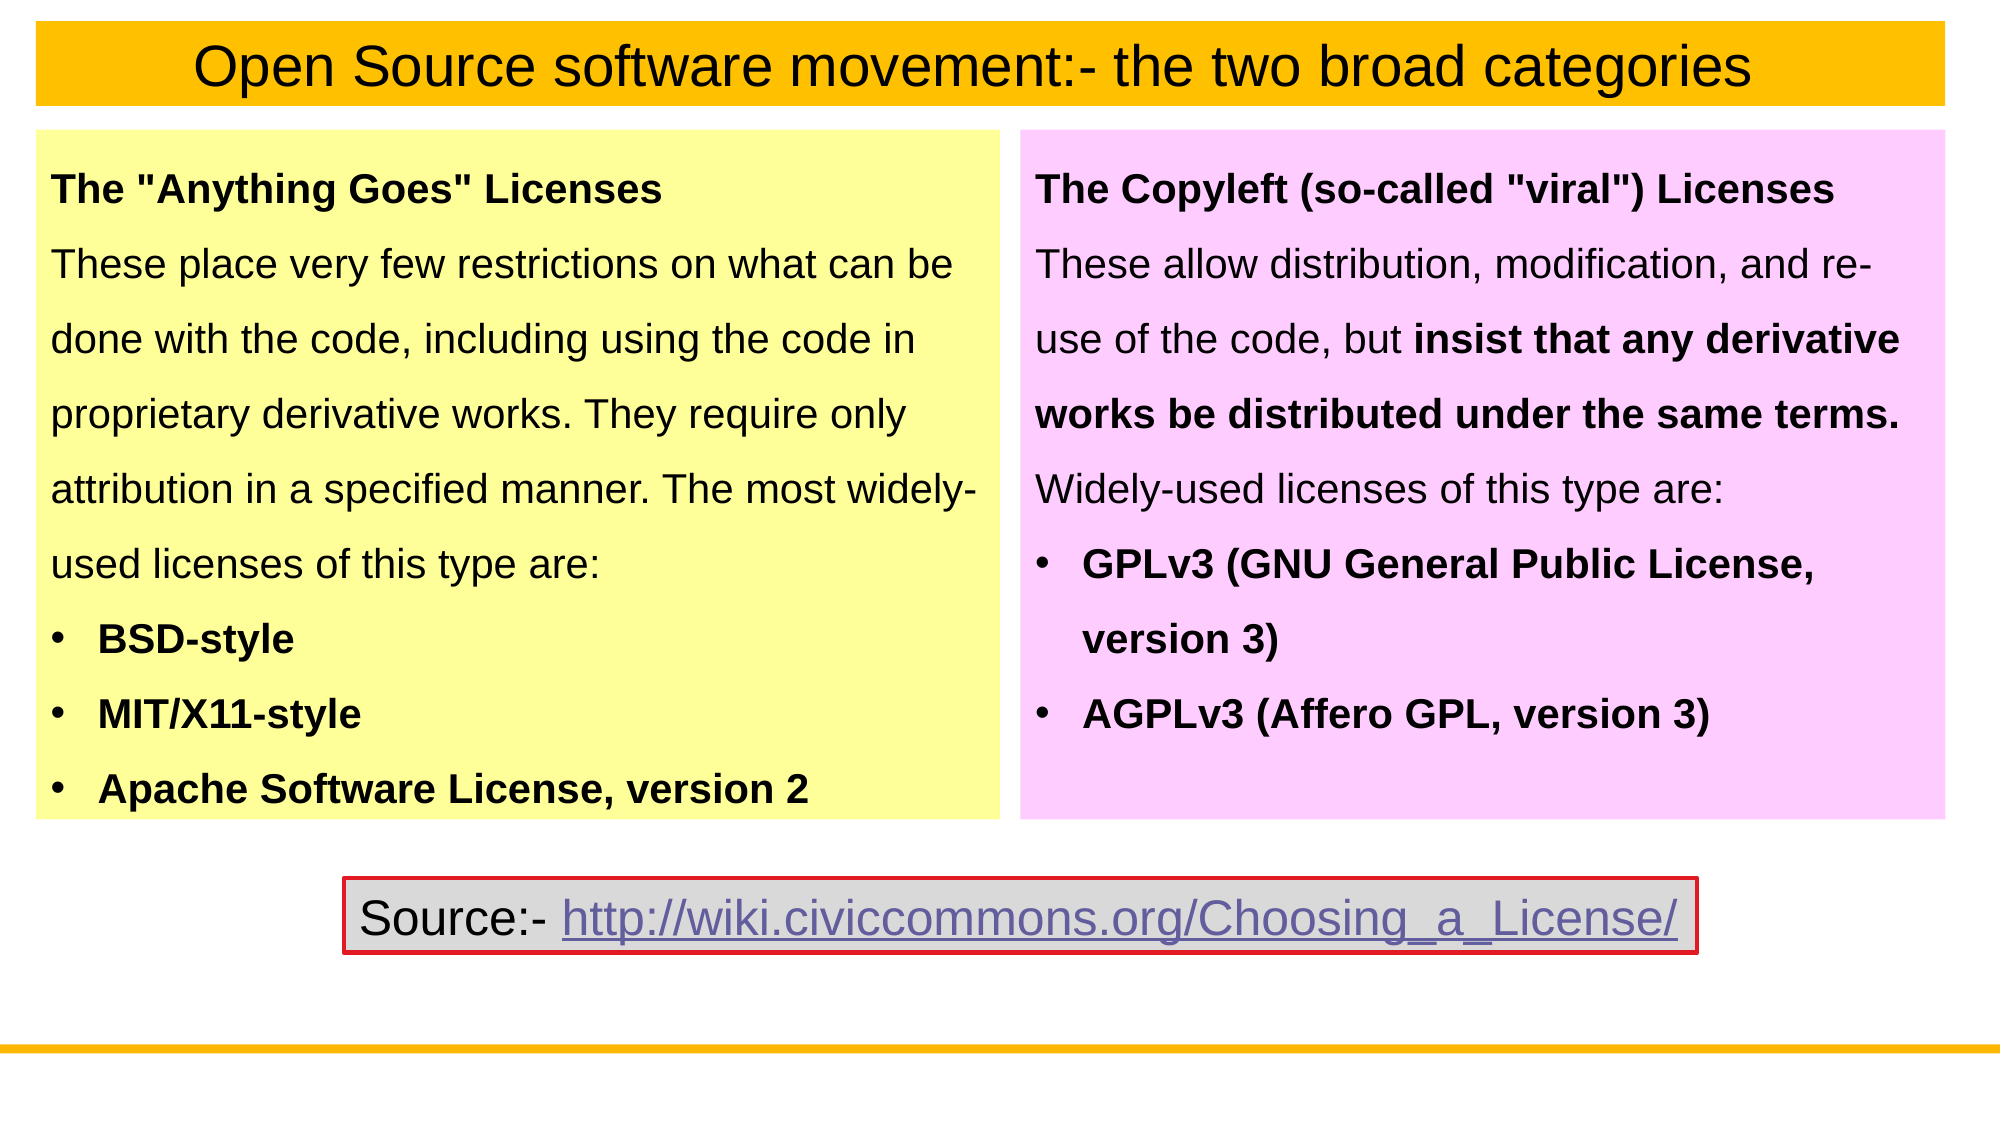

Open Source software movement:- the two broad categories
The "Anything Goes" Licenses
These place very few restrictions on what can be done with the code, including using the code in proprietary derivative works. They require only attribution in a specified manner. The most widely-used licenses of this type are:
BSD-style
MIT/X11-style
Apache Software License, version 2
The Copyleft (so-called "viral") Licenses
These allow distribution, modification, and re-use of the code, but insist that any derivative works be distributed under the same terms. Widely-used licenses of this type are:
GPLv3 (GNU General Public License, version 3)
AGPLv3 (Affero GPL, version 3)

Source:- http://wiki.civiccommons.org/Choosing_a_License/